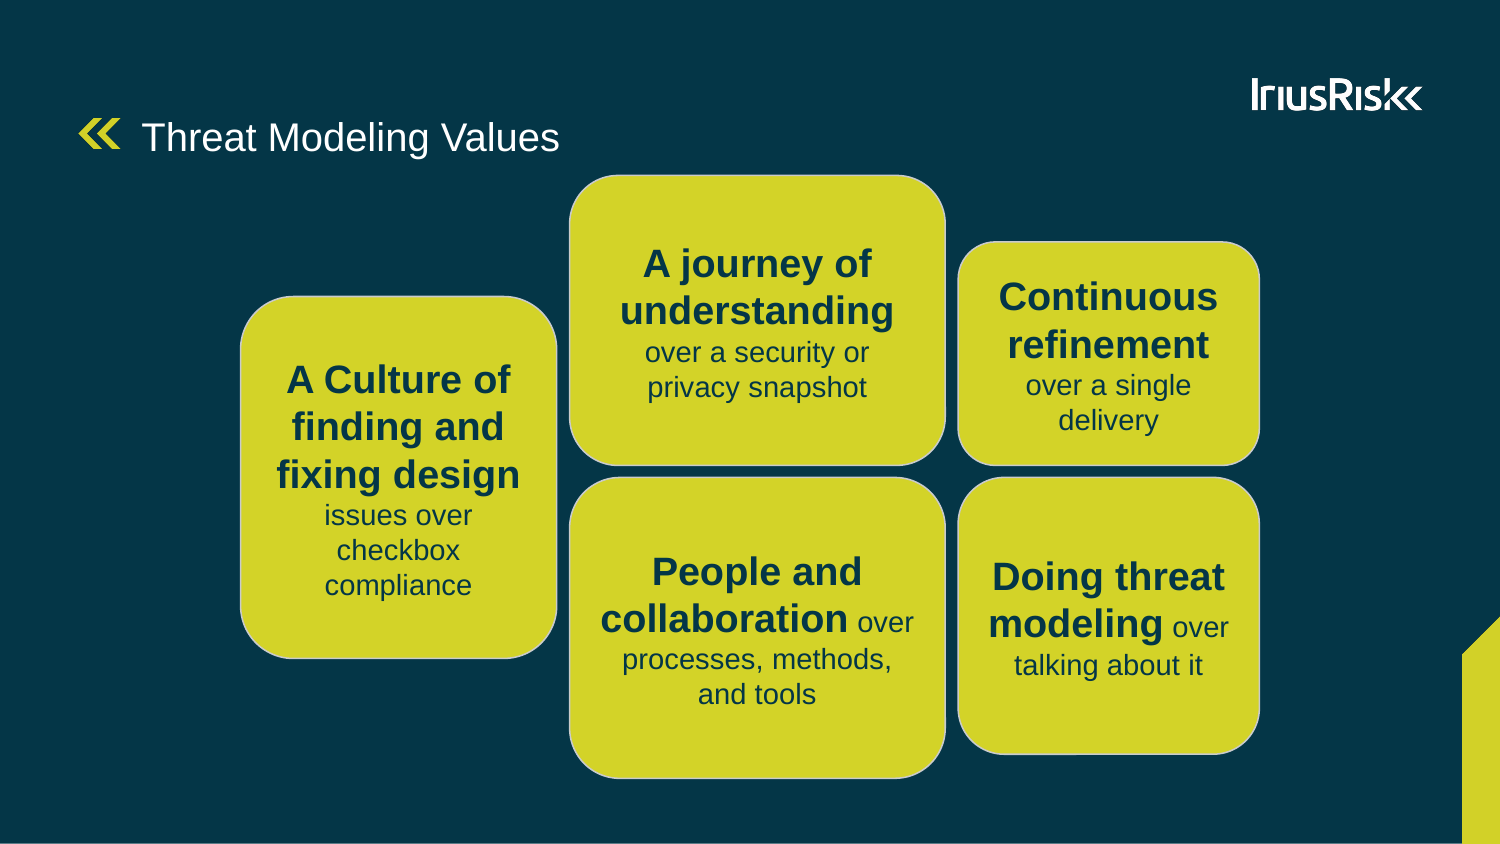

# Threat Modeling Values
A journey of understanding over a security or privacy snapshot
Continuous refinement over a single delivery
A Culture of finding and fixing design issues over checkbox compliance
People and collaboration over processes, methods, and tools
Doing threat modeling over talking about it